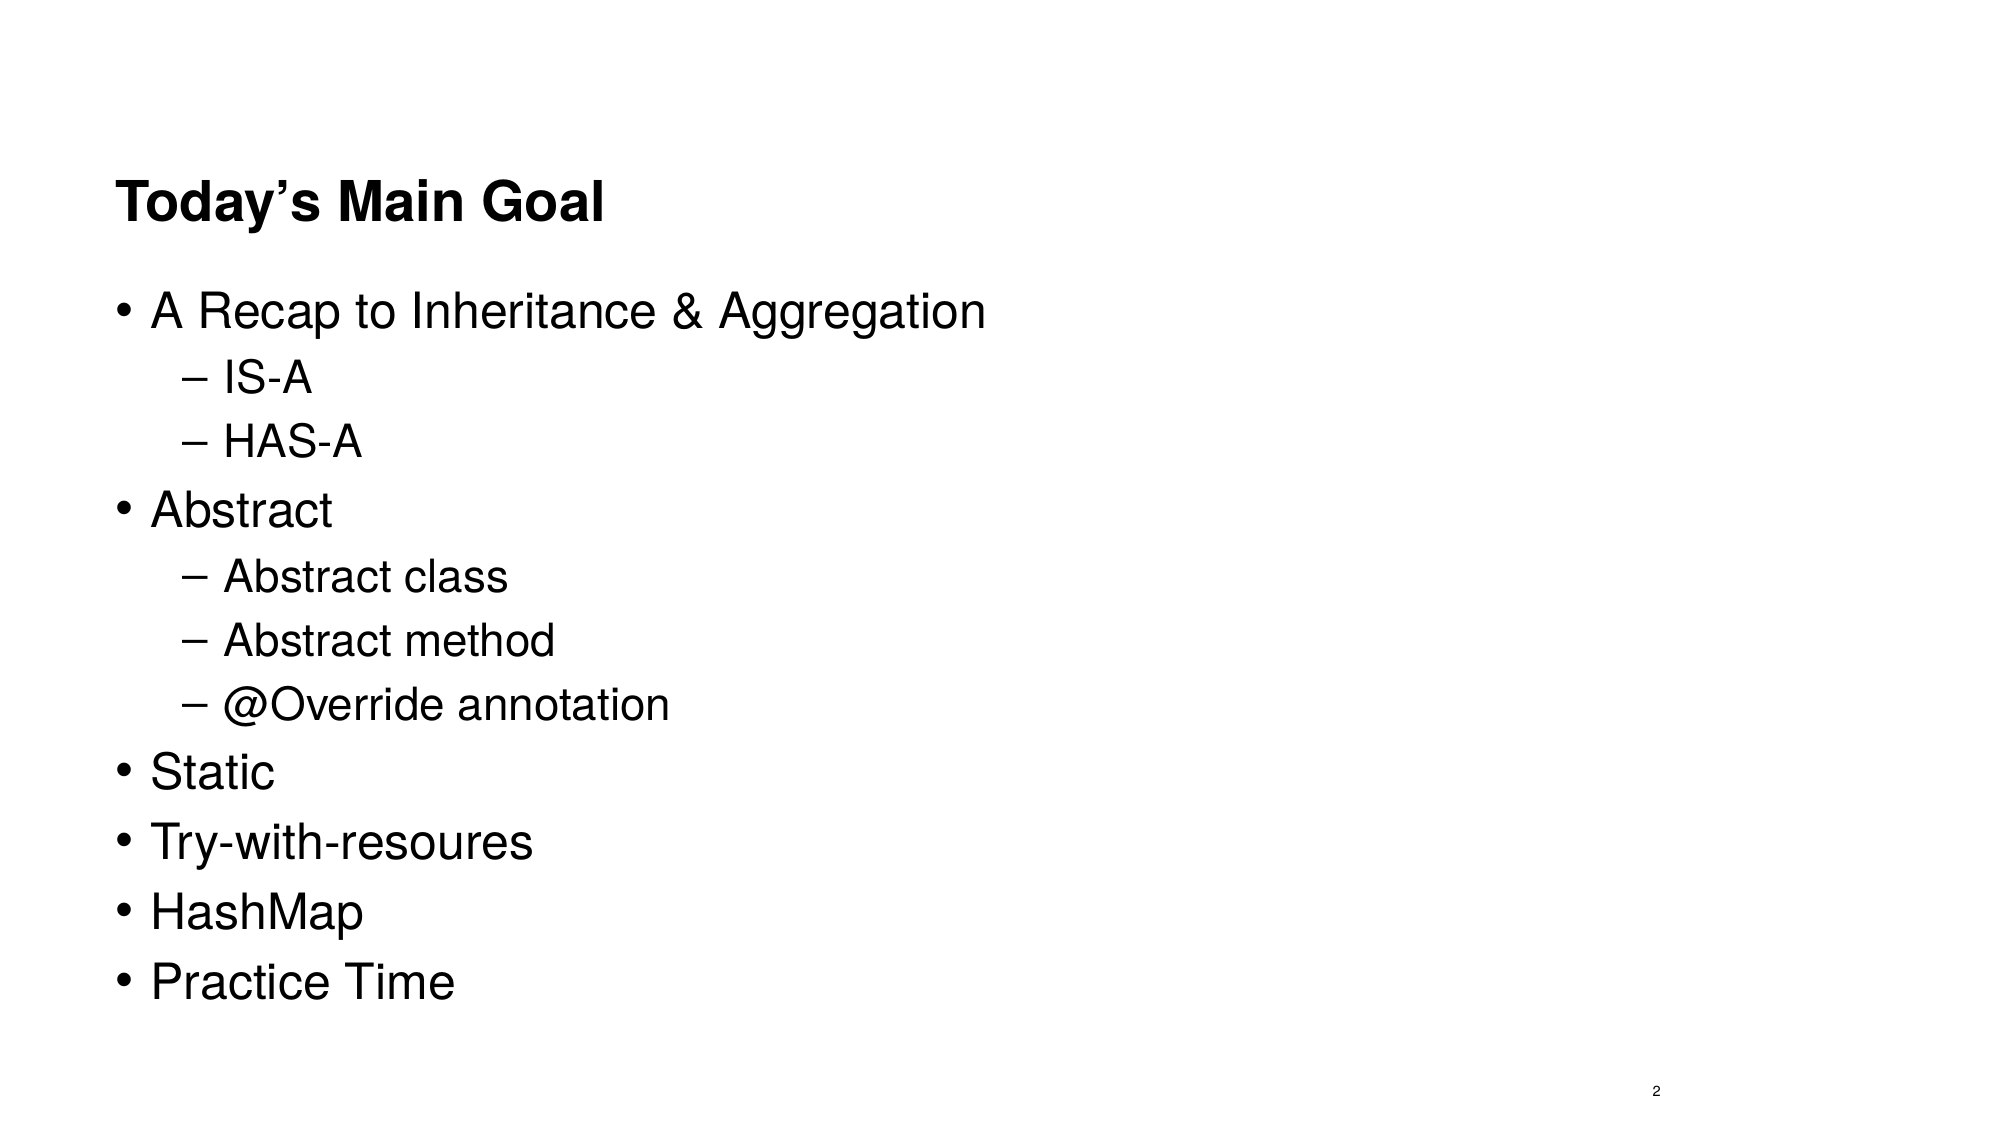

# Today’s Main Goal
A Recap to Inheritance & Aggregation
IS-A
HAS-A
Abstract
Abstract class
Abstract method
@Override annotation
Static
Try-with-resoures
HashMap
Practice Time

2
23.08.2019
DB1100 Databaser 1 – Tomas Sandnes